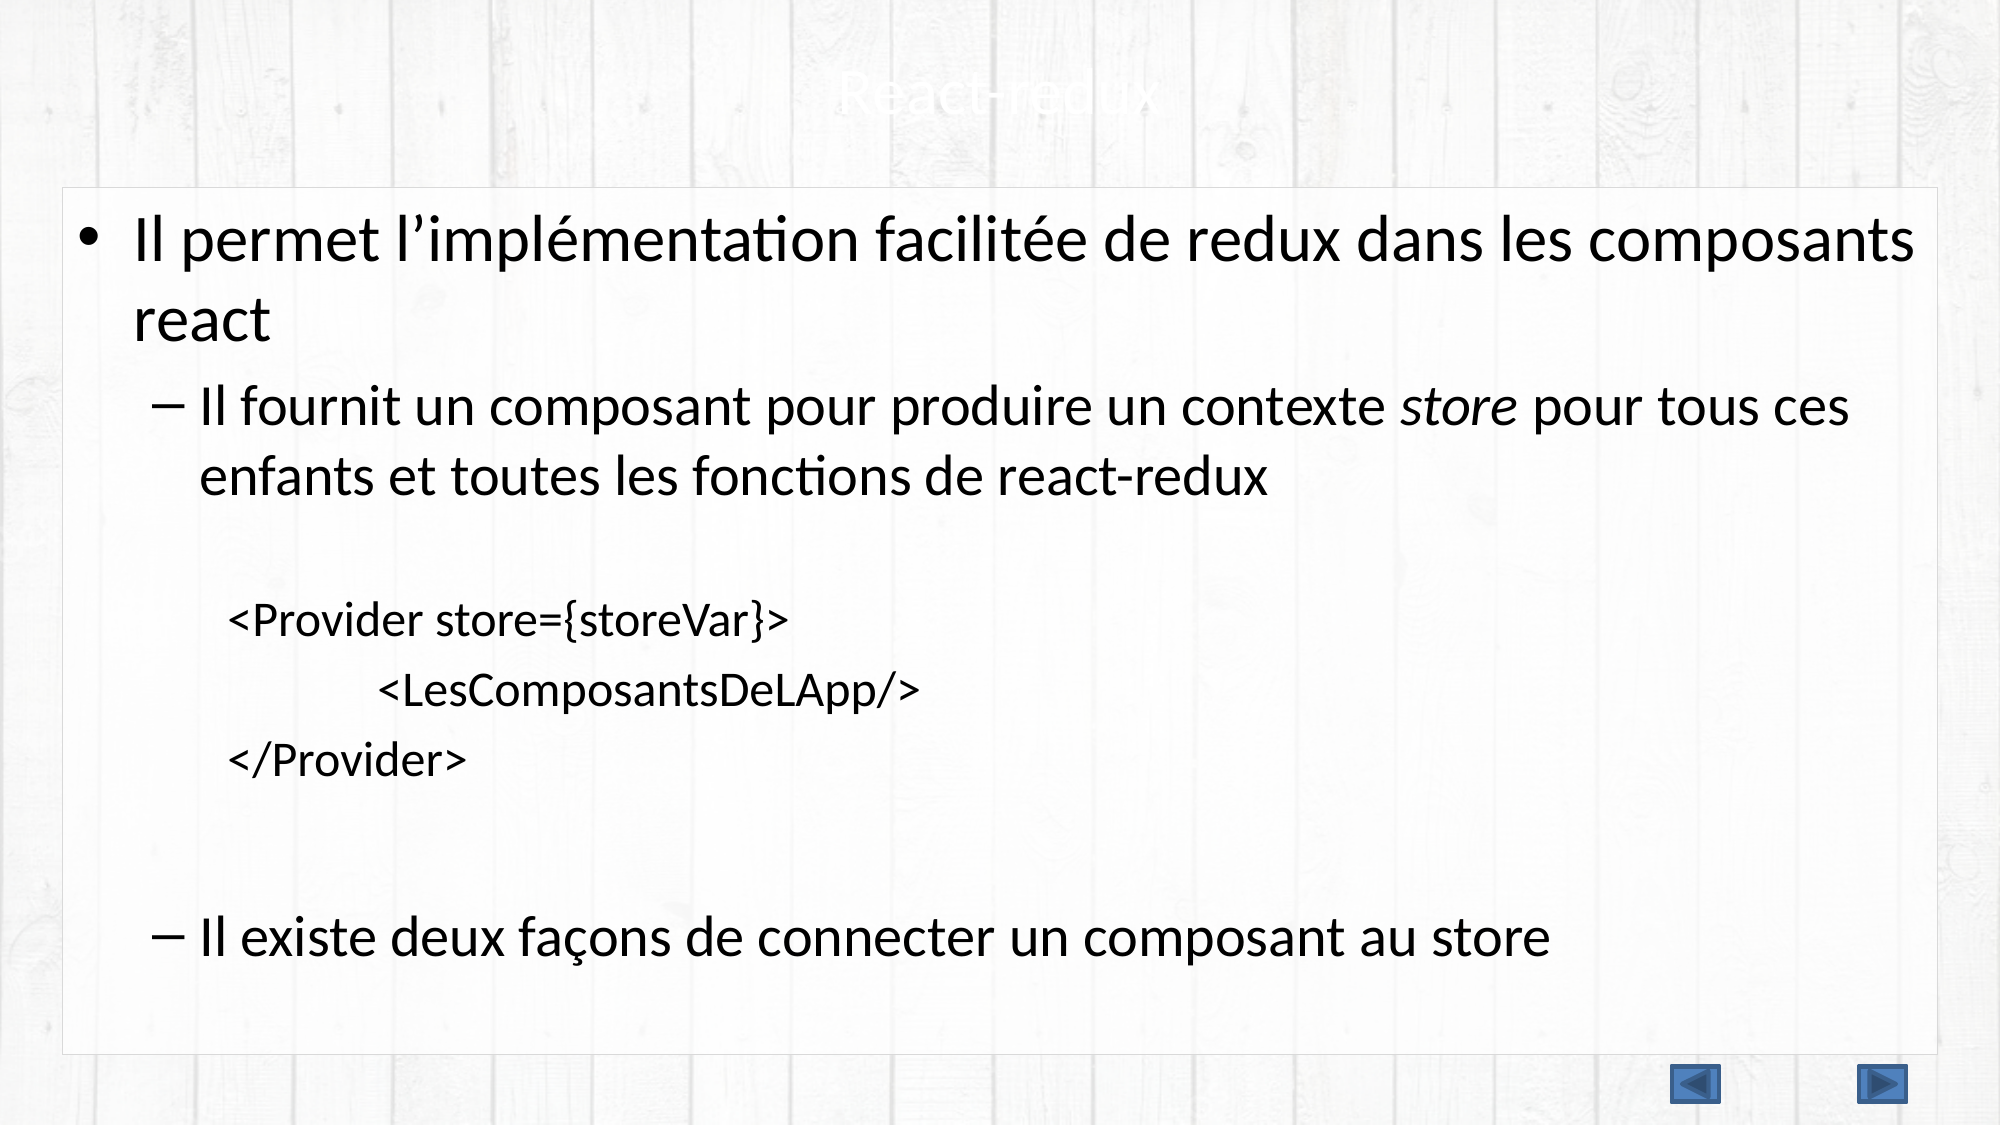

# React-redux
Il permet l’implémentation facilitée de redux dans les composants react
Il fournit un composant pour produire un contexte store pour tous ces enfants et toutes les fonctions de react-redux

<Provider store={storeVar}>
	<LesComposantsDeLApp/>
</Provider>

Il existe deux façons de connecter un composant au store